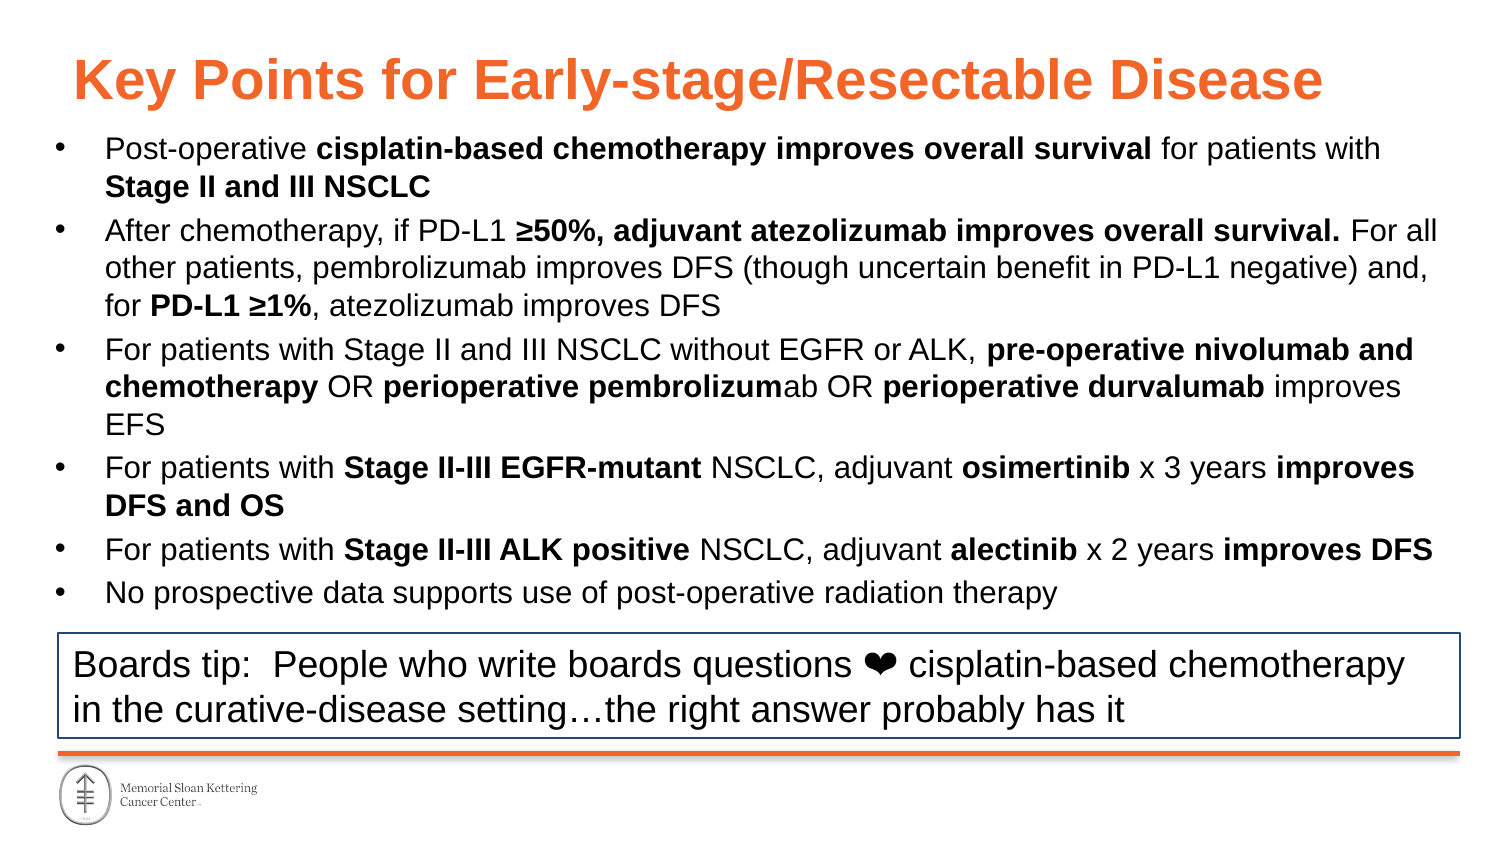

# Key Points for Early-stage/Resectable Disease
Post-operative cisplatin-based chemotherapy improves overall survival for patients with Stage II and III NSCLC
After chemotherapy, if PD-L1 ≥50%, adjuvant atezolizumab improves overall survival. For all other patients, pembrolizumab improves DFS (though uncertain benefit in PD-L1 negative) and, for PD-L1 ≥1%, atezolizumab improves DFS
For patients with Stage II and III NSCLC without EGFR or ALK, pre-operative nivolumab and chemotherapy OR perioperative pembrolizumab OR perioperative durvalumab improves EFS
For patients with Stage II-III EGFR-mutant NSCLC, adjuvant osimertinib x 3 years improves DFS and OS
For patients with Stage II-III ALK positive NSCLC, adjuvant alectinib x 2 years improves DFS
No prospective data supports use of post-operative radiation therapy
Boards tip:  People who write boards questions ❤️ cisplatin-based chemotherapy in the curative-disease setting…the right answer probably has it